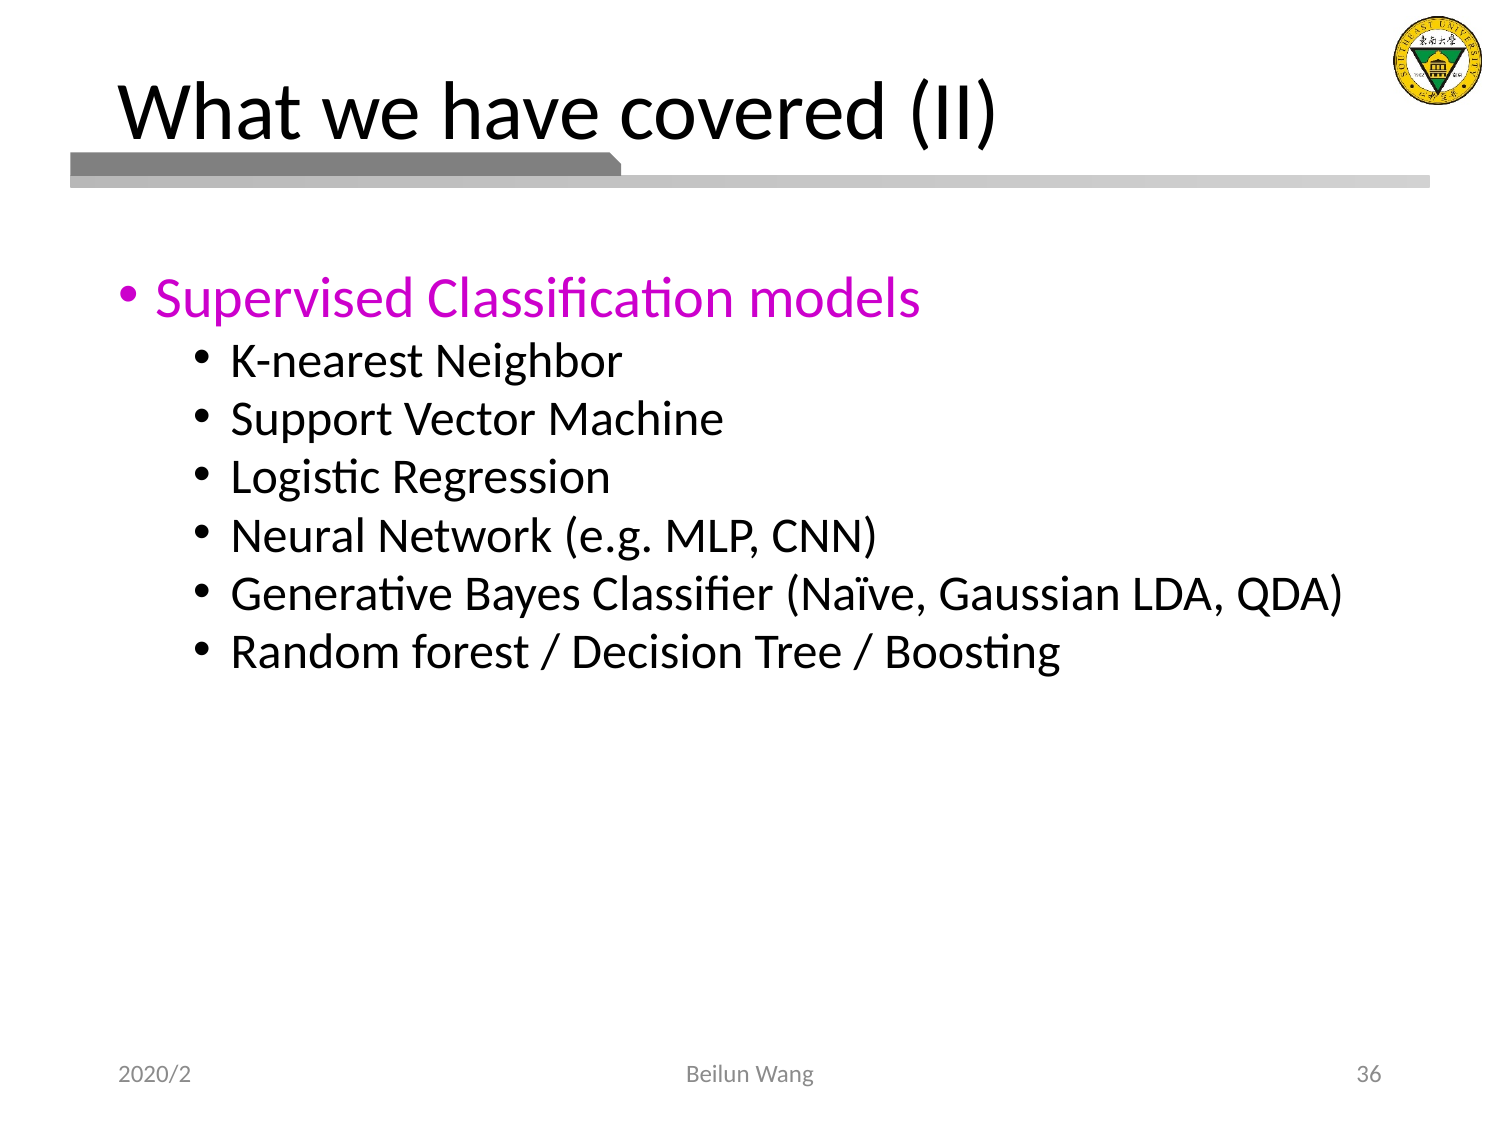

# What we have covered (II)
Supervised Classification models
K-nearest Neighbor
Support Vector Machine
Logistic Regression
Neural Network (e.g. MLP, CNN)
Generative Bayes Classifier (Naïve, Gaussian LDA, QDA)
Random forest / Decision Tree / Boosting

2020/2
Beilun Wang
36